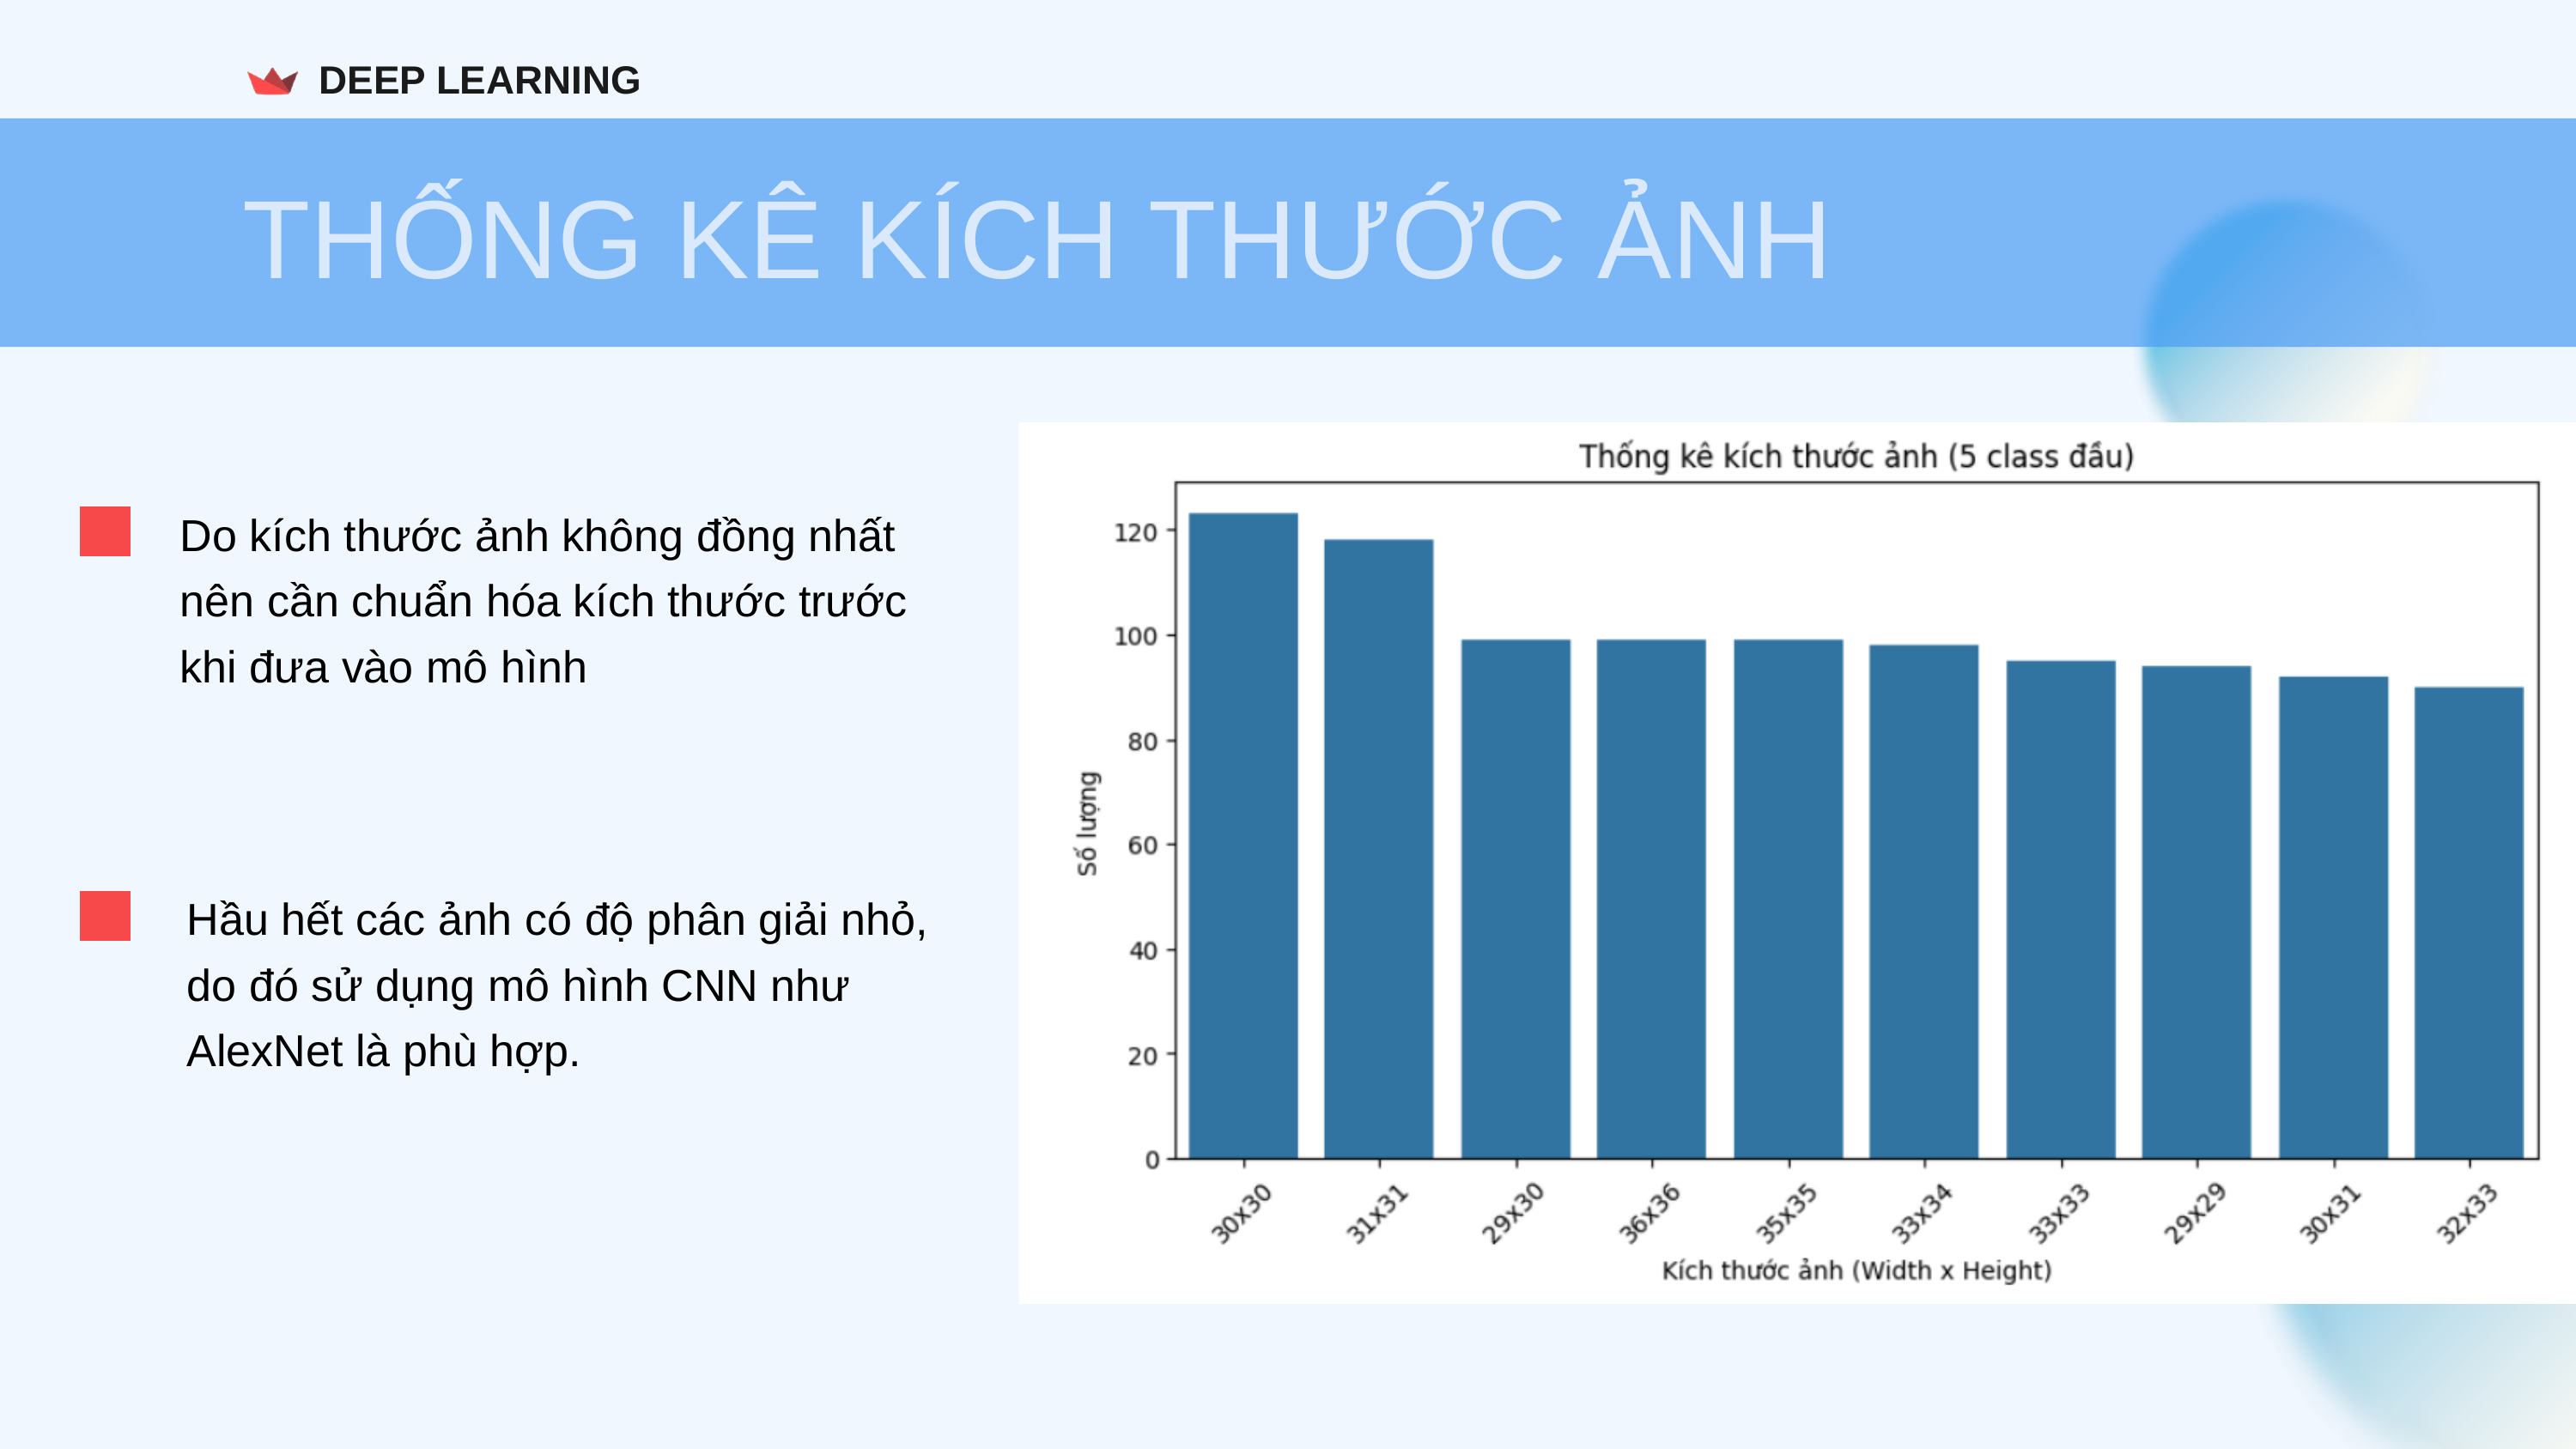

DEEP LEARNING

THỐNG KÊ KÍCH THƯỚC ẢNH

Do kích thước ảnh không đồng nhất nên cần chuẩn hóa kích thước trước khi đưa vào mô hình

Hầu hết các ảnh có độ phân giải nhỏ, do đó sử dụng mô hình CNN như AlexNet là phù hợp.